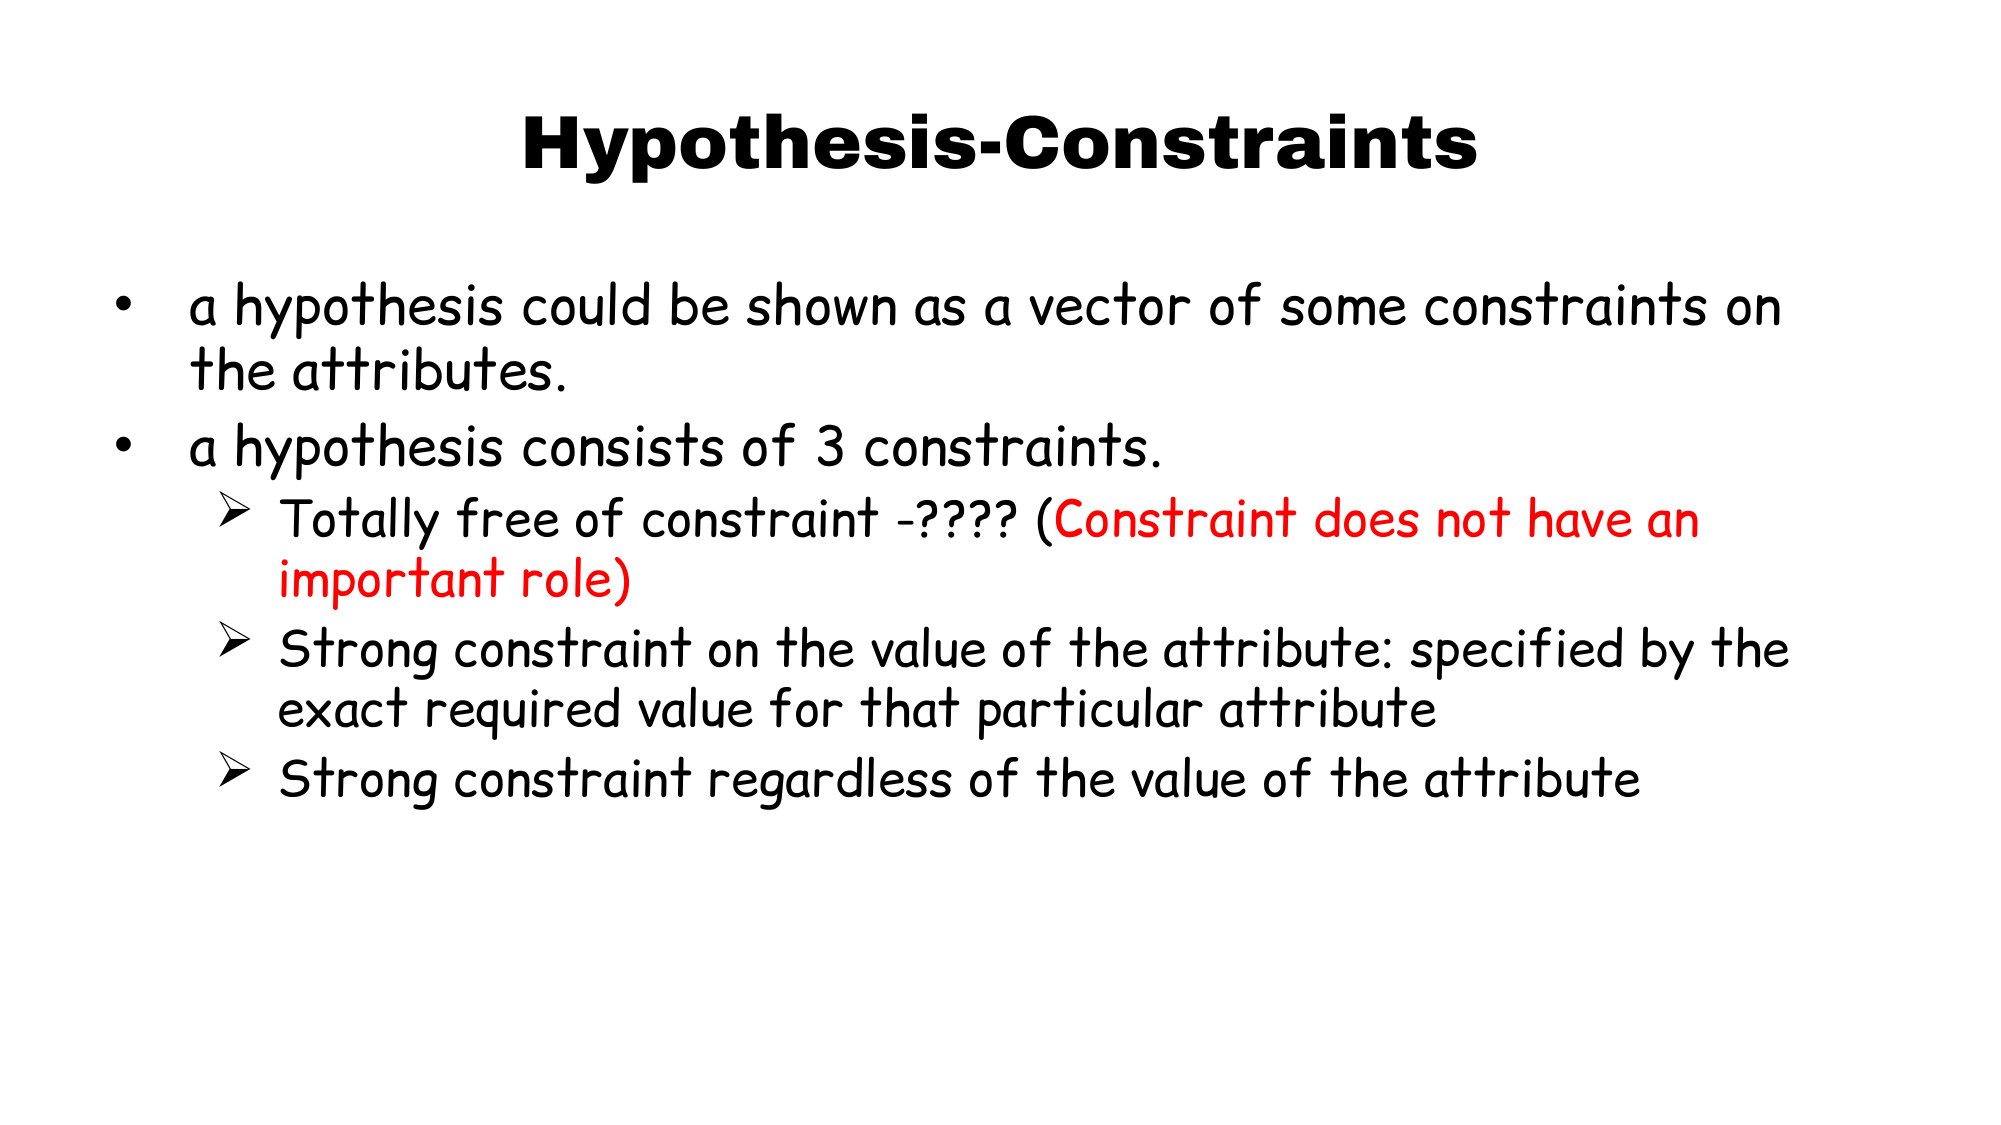

# Hypothesis-Constraints
a hypothesis could be shown as a vector of some constraints on the attributes.
a hypothesis consists of 3 constraints.
Totally free of constraint -???? (Constraint does not have an important role)
Strong constraint on the value of the attribute: specified by the exact required value for that particular attribute
Strong constraint regardless of the value of the attribute